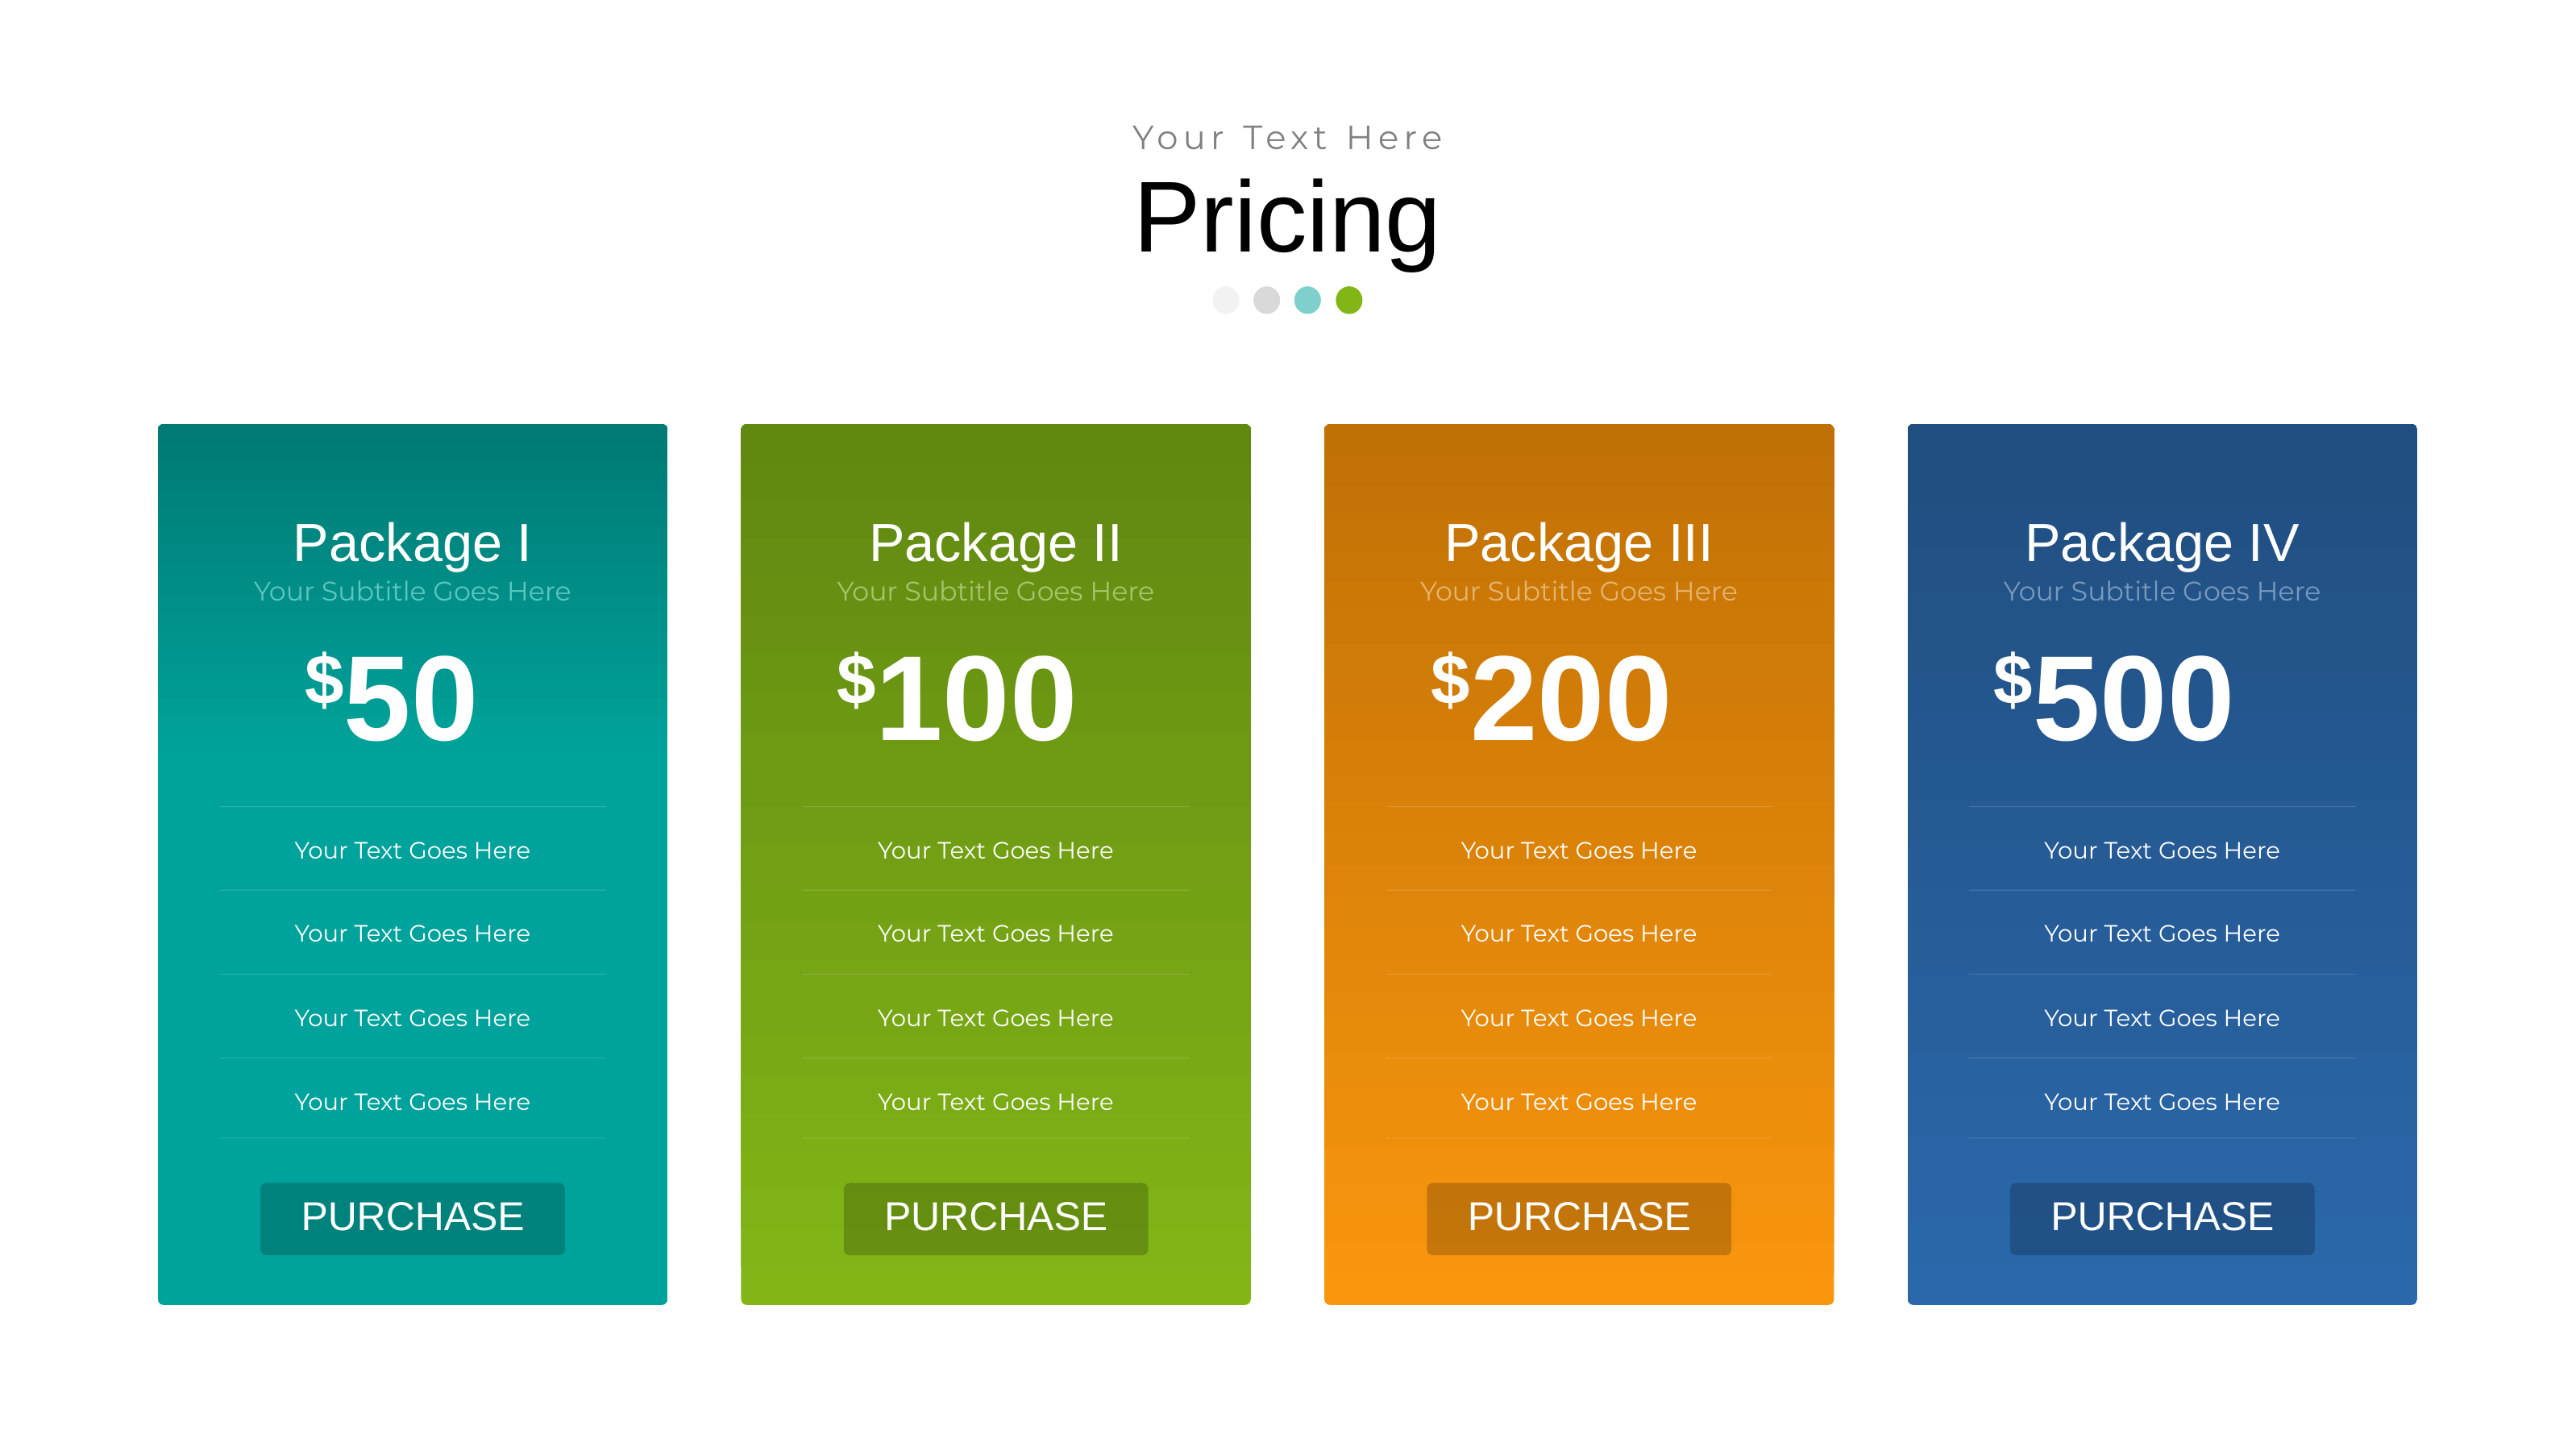

Your Text Here

Pricing

Package I
Your Subtitle Goes Here
$50
Your Text Goes Here
Your Text Goes Here
Your Text Goes Here
Your Text Goes Here
PURCHASE

Package II
Your Subtitle Goes Here
$100
Your Text Goes Here
Your Text Goes Here
Your Text Goes Here
Your Text Goes Here
PURCHASE

Package III
Your Subtitle Goes Here
$200
Your Text Goes Here
Your Text Goes Here
Your Text Goes Here
Your Text Goes Here
PURCHASE

Package IV
Your Subtitle Goes Here
$500
Your Text Goes Here
Your Text Goes Here
Your Text Goes Here
Your Text Goes Here
PURCHASE